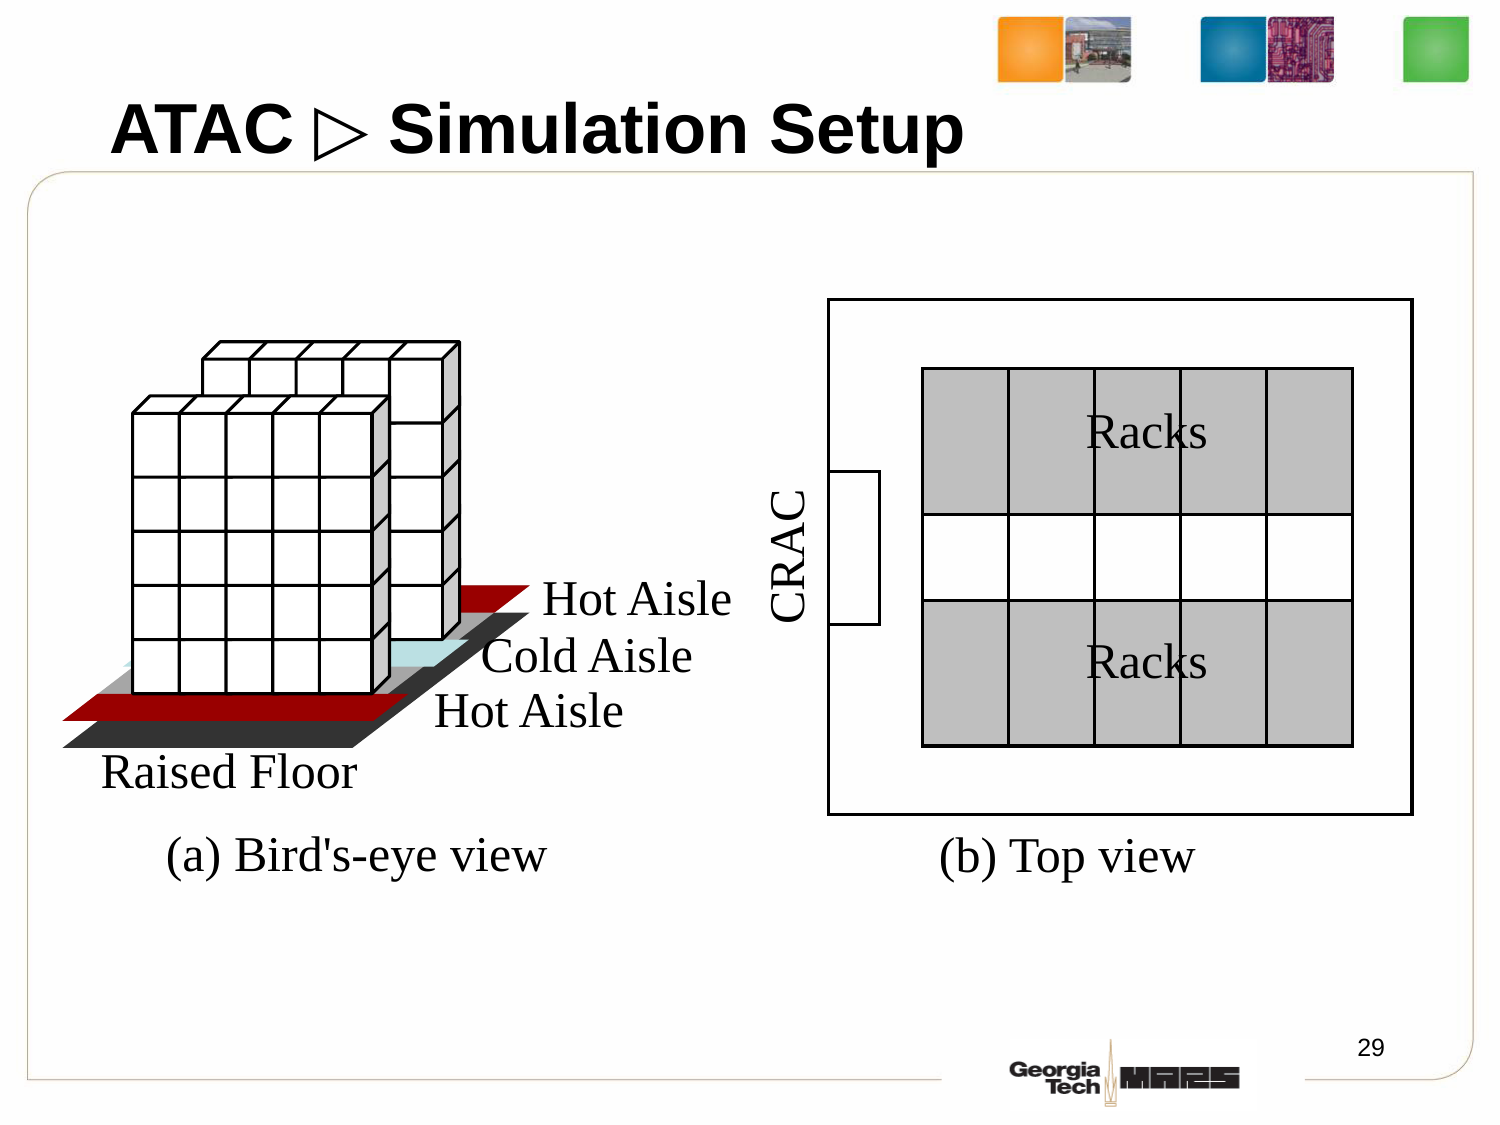

ATAC ▷ Simulation Setup

Racks

CRAC
Hot Aisle

Cold Aisle
Racks
Hot Aisle
Raised Floor
(a) Bird's-eye view
(b) Top view
29